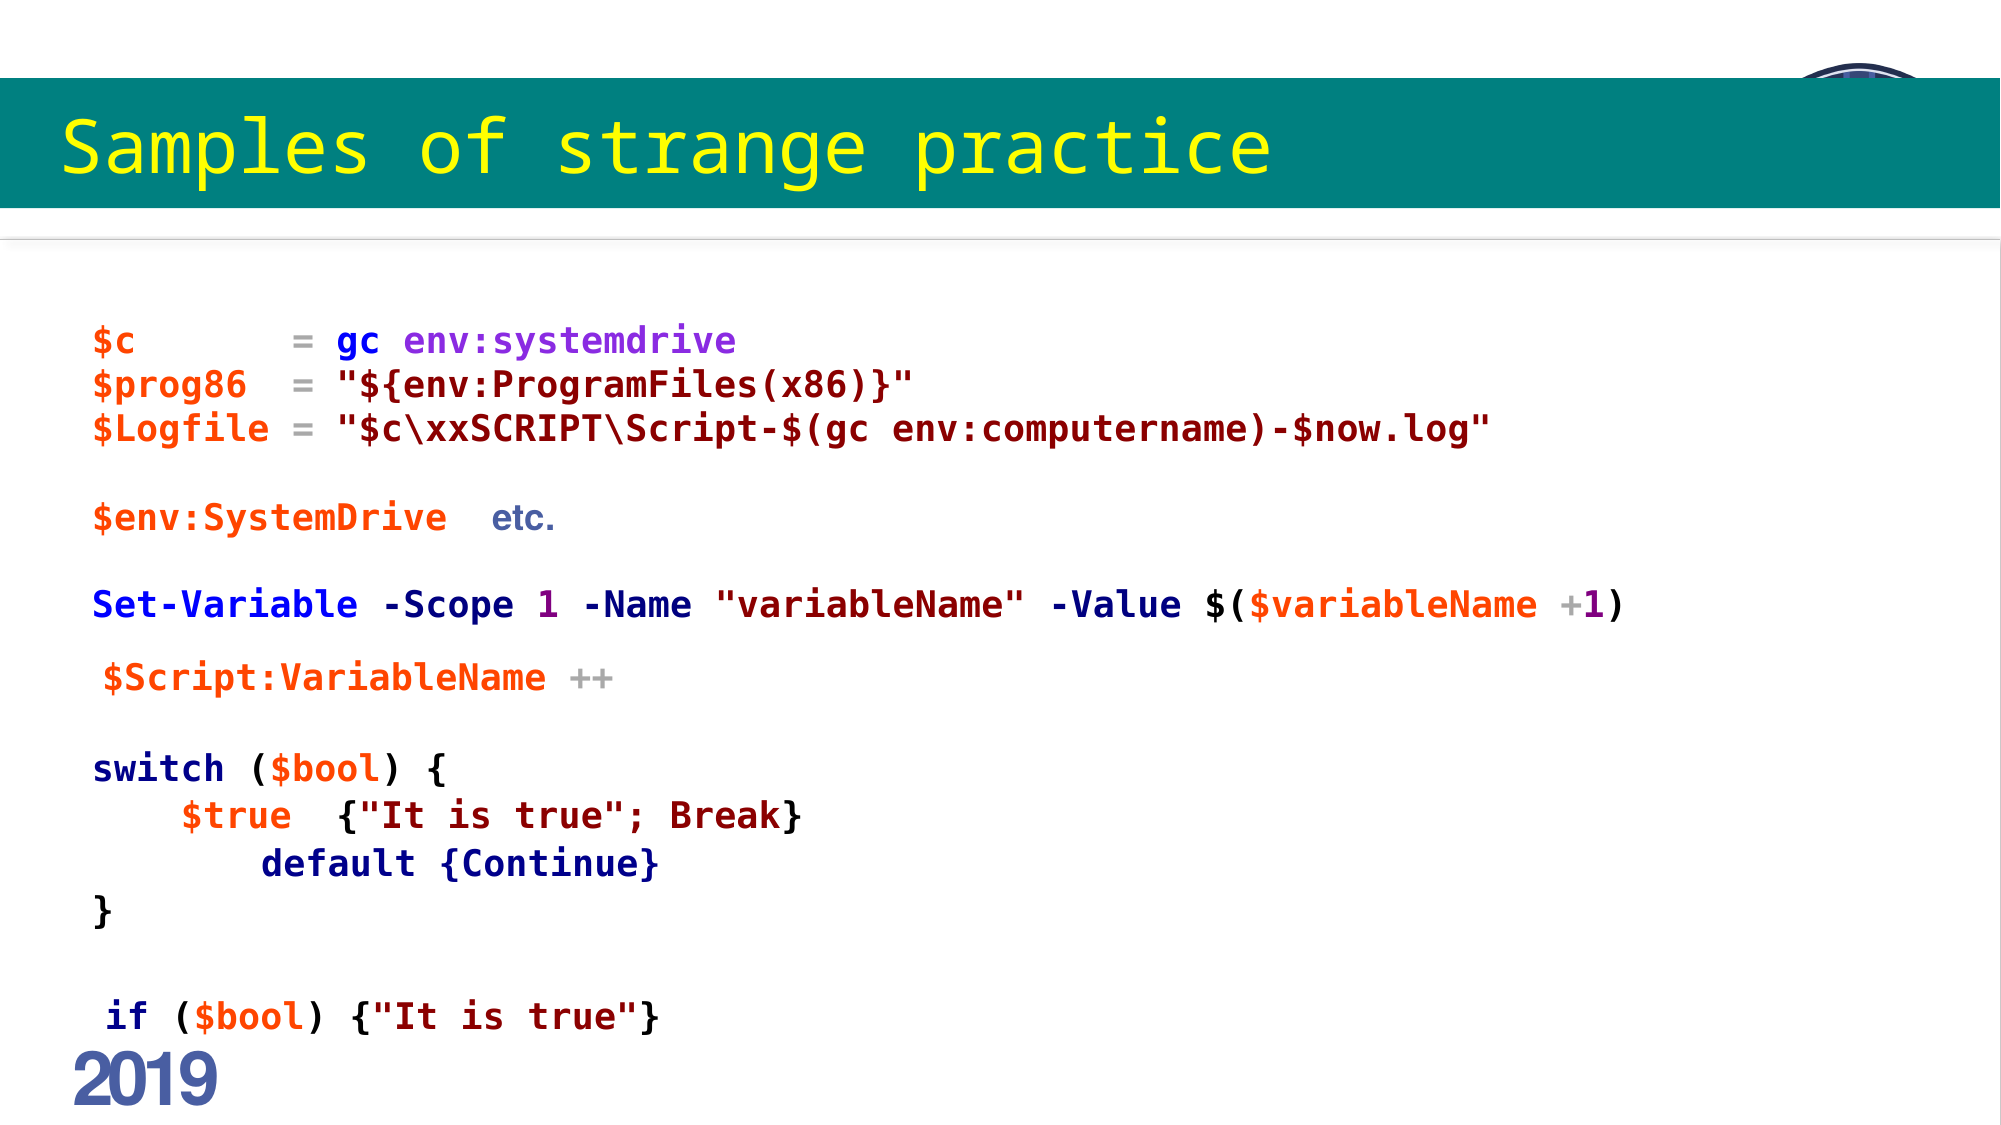

# Samples of strange practice

$c       = gc env:systemdrive
$prog86  = "${env:ProgramFiles(x86)}"
$Logfile = "$c\xxSCRIPT\Script-$(gc env:computername)-$now.log"

$env:SystemDrive  etc.

Set-Variable -Scope 1 -Name "variableName" -Value $($variableName +1)
 $Script:VariableName ++

switch ($bool) {
    $true  {"It is true"; Break}
	 default {Continue}
}
 if ($bool) {"It is true"}